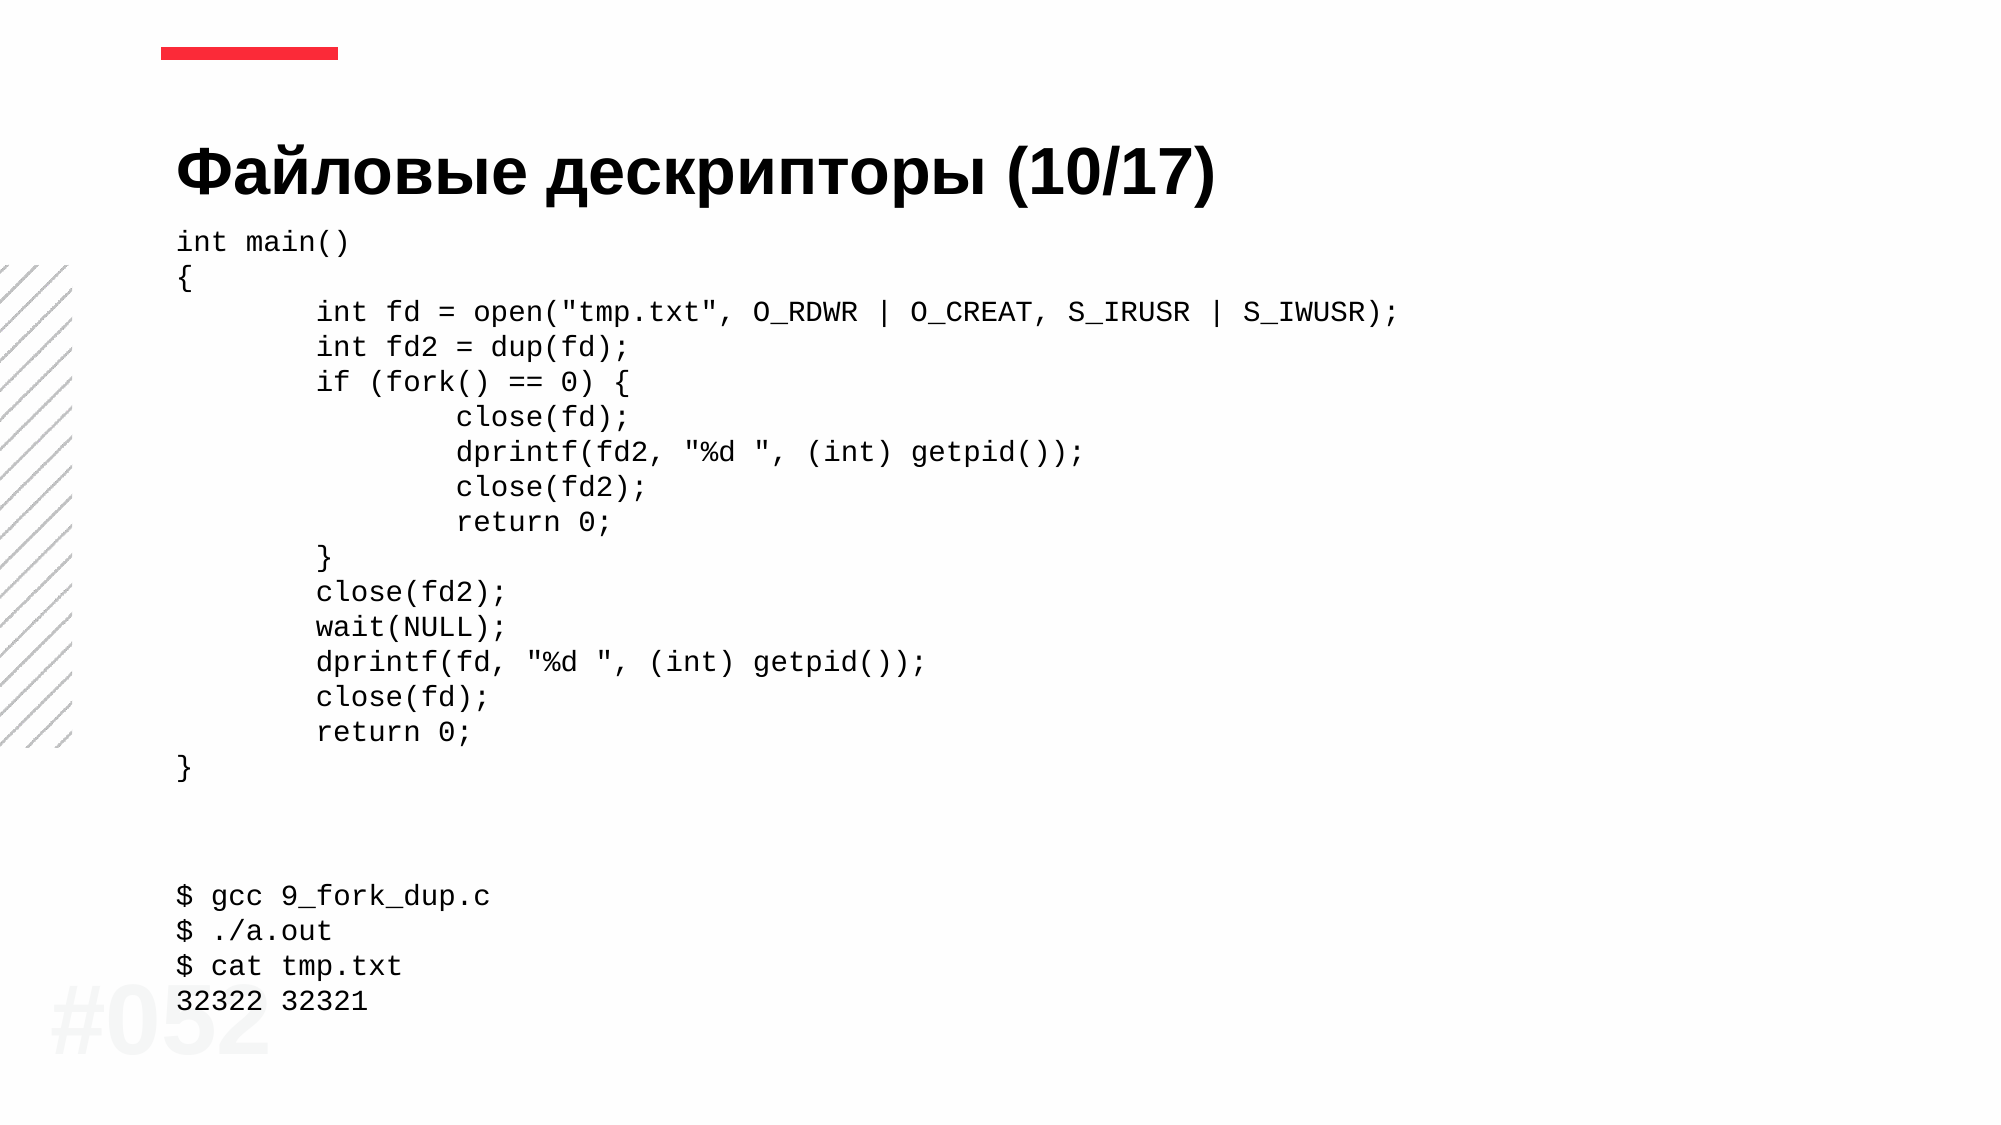

Файловые дескрипторы (10/17)
int main()
{
        int fd = open("tmp.txt", O_RDWR | O_CREAT, S_IRUSR | S_IWUSR);
        int fd2 = dup(fd);
        if (fork() == 0) {
                close(fd);
                dprintf(fd2, "%d ", (int) getpid());
                close(fd2);
                return 0;
        }
        close(fd2);
        wait(NULL);
        dprintf(fd, "%d ", (int) getpid());
        close(fd);
        return 0;
}
$ gcc 9_fork_dup.c
$ ./a.out
$ cat tmp.txt
32322 32321
#052